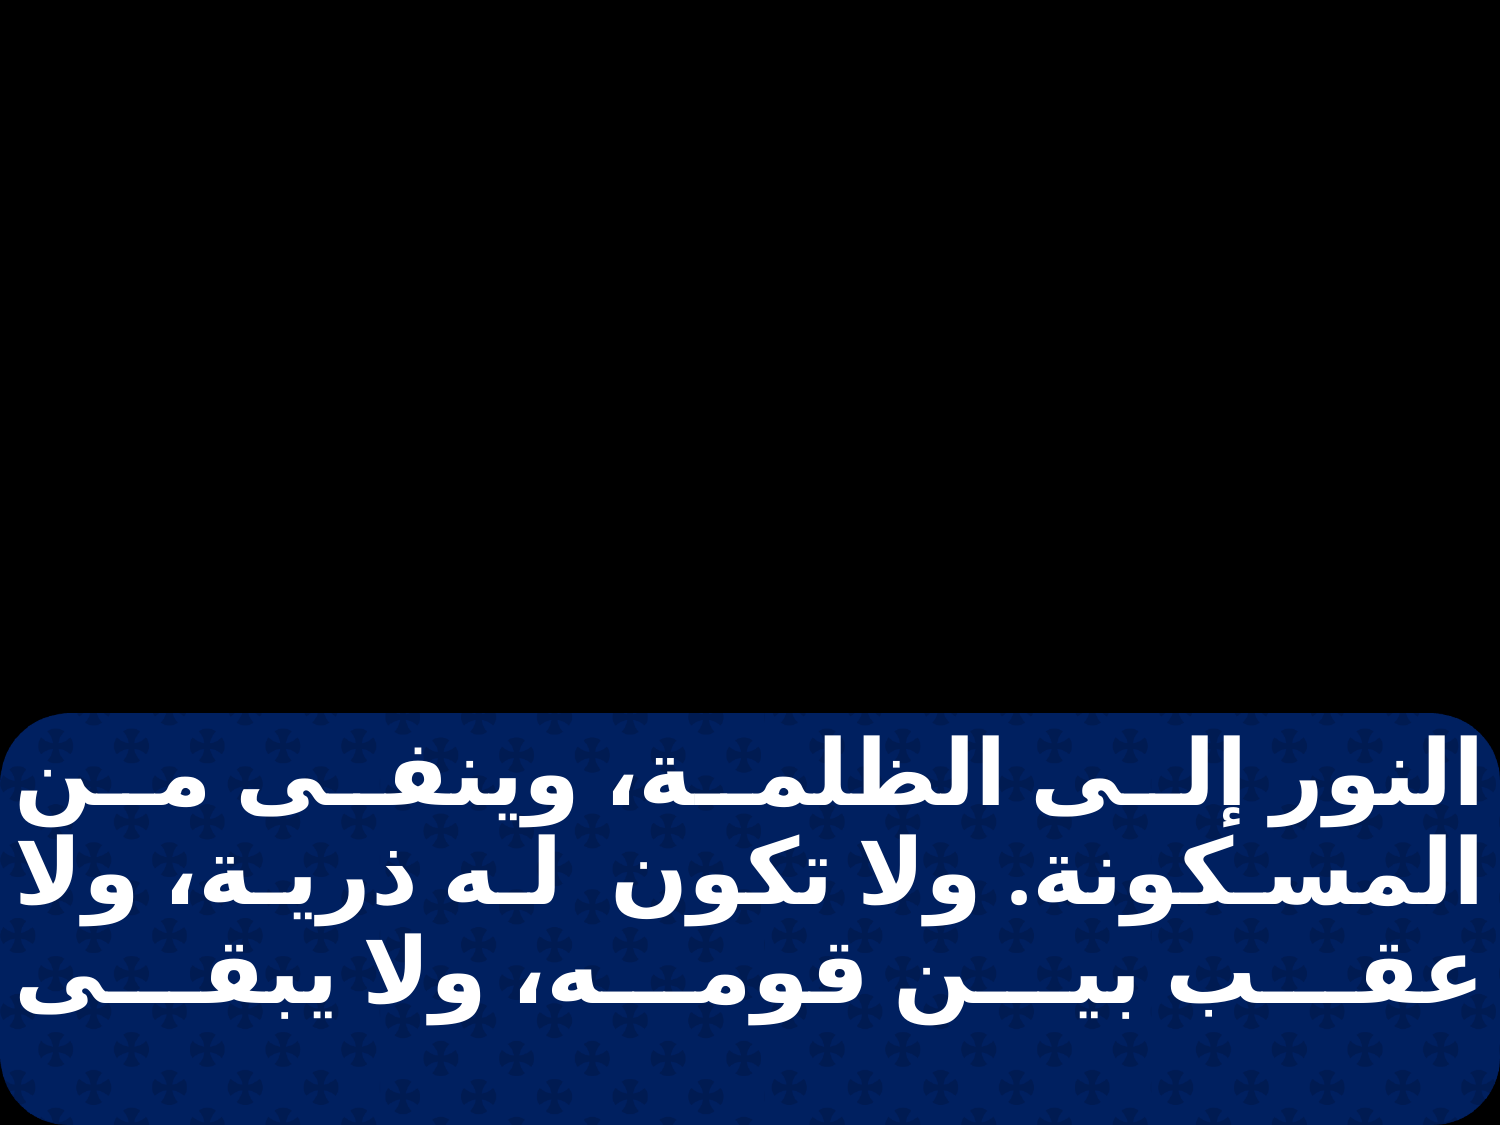

النور إلى الظلمة، وينفى من المسكونة. ولا تكون  له ذرية، ولا عقب بين قومه، ولا يبقى